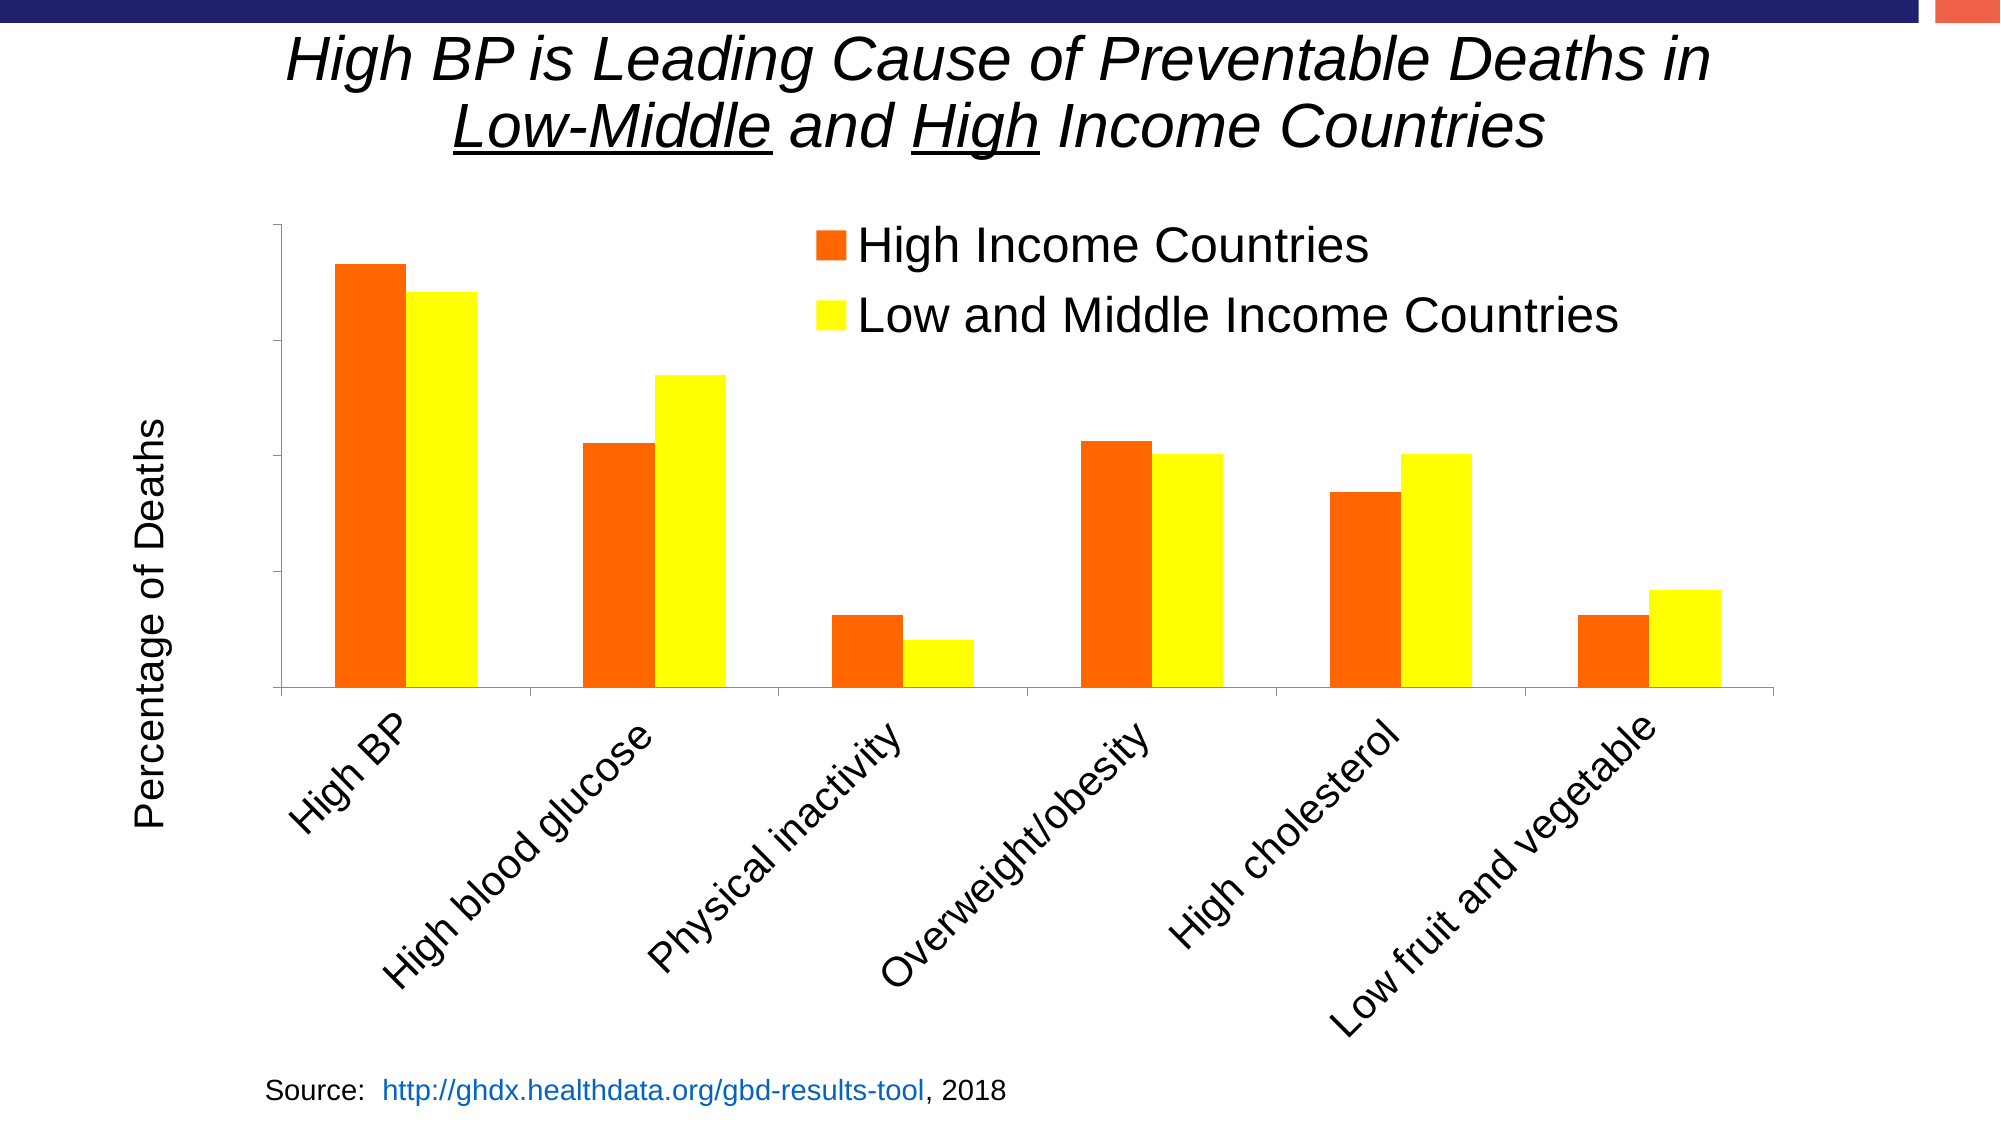

# High BP is Leading Cause of Preventable Deaths in Low-Middle and High Income Countries

### Chart

| Category | High Income Countries | Low and Middle Income Countries  |
|---|---|---|
| High BP | 18.29 | 17.08 |
| High blood glucose  | 10.57 | 13.475 |
| Physical inactivity  | 3.1 | 2.04 |
| Overweight/obesity  | 10.64 | 10.095 |
| High cholesterol  | 8.43 | 10.08 |
| Low fruit and vegetable | 3.13 | 4.18 |
Source:  http://ghdx.healthdata.org/gbd-results-tool, 2018